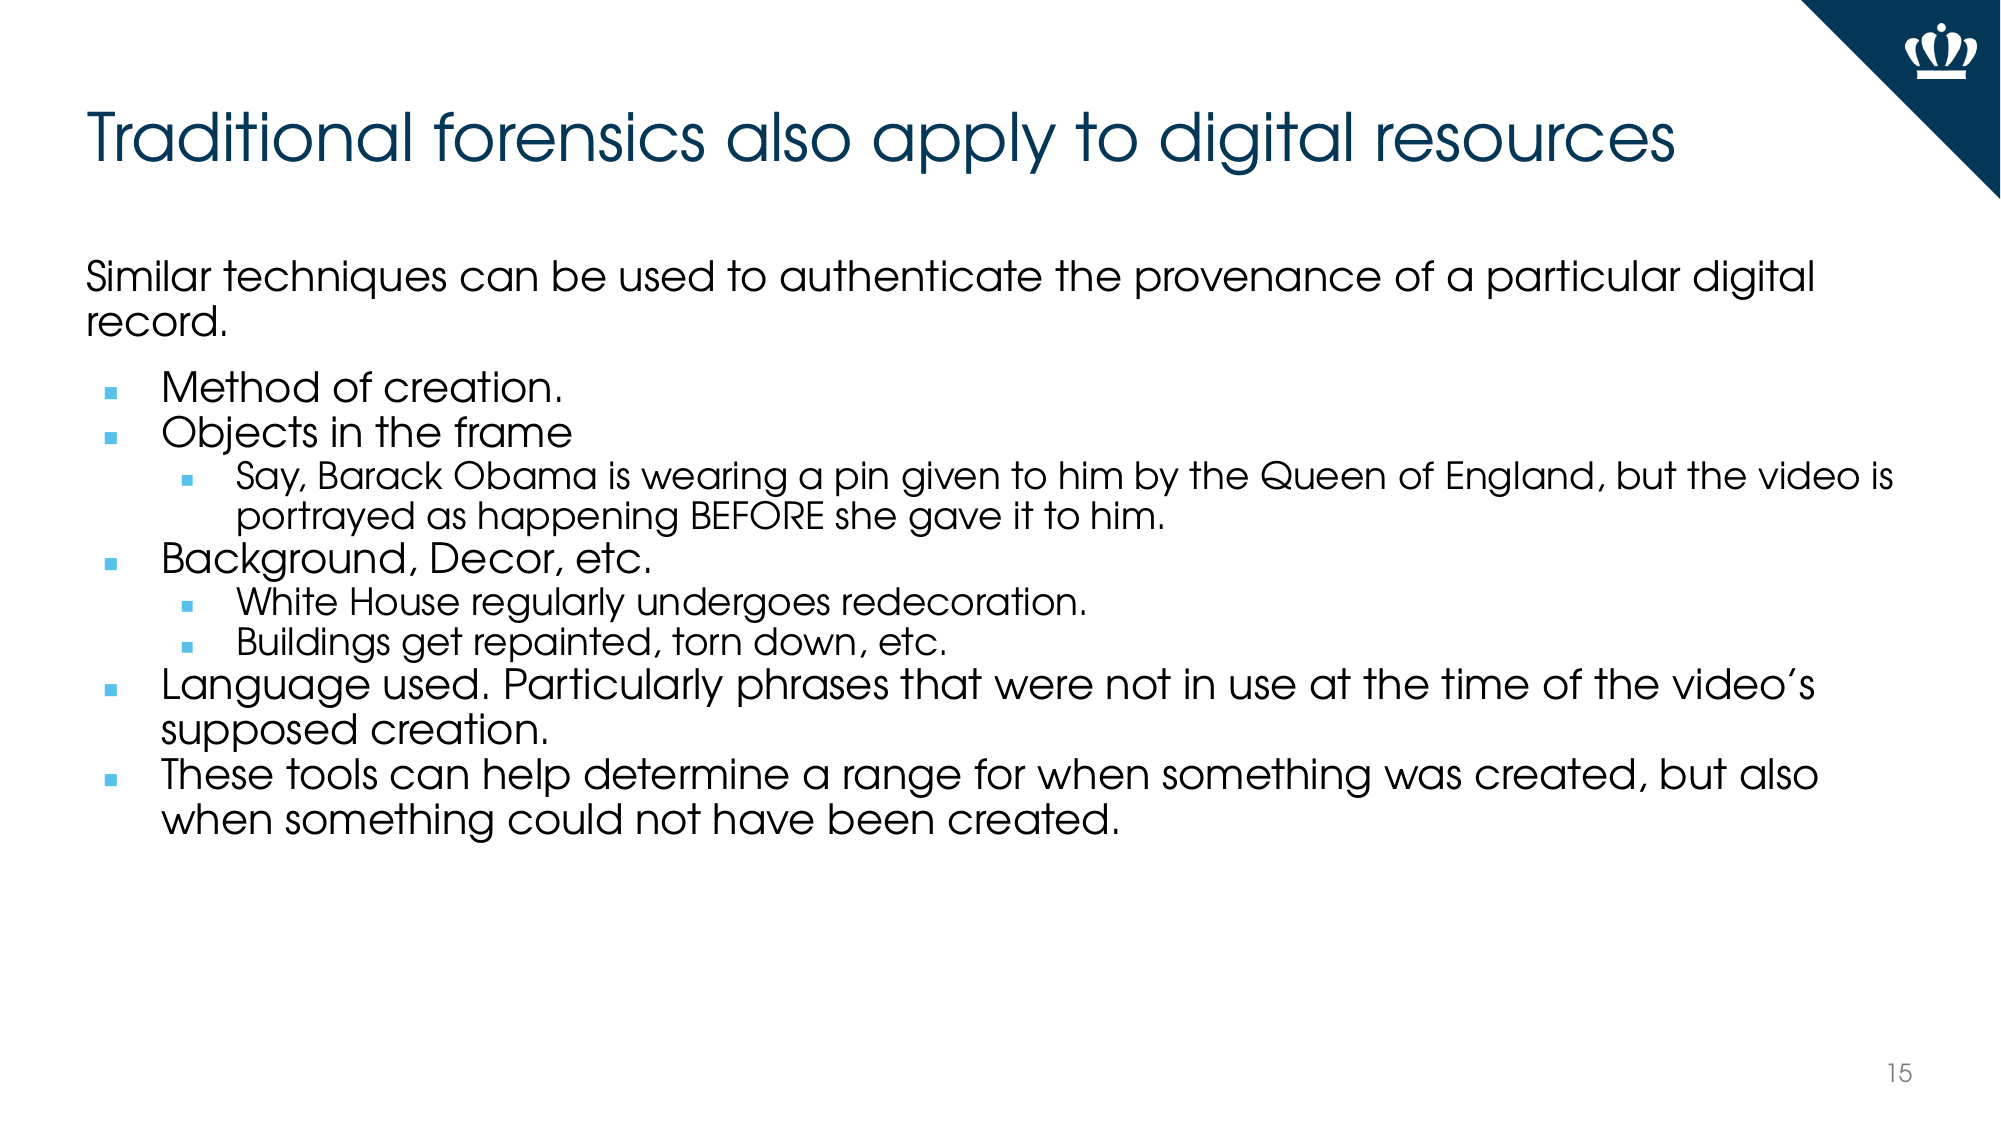

# Traditional forensics also apply to digital resources
Similar techniques can be used to authenticate the provenance of a particular digital record.
Method of creation.
Objects in the frame
Say, Barack Obama is wearing a pin given to him by the Queen of England, but the video is portrayed as happening BEFORE she gave it to him.
Background, Decor, etc.
White House regularly undergoes redecoration.
Buildings get repainted, torn down, etc.
Language used. Particularly phrases that were not in use at the time of the video’s supposed creation.
These tools can help determine a range for when something was created, but also when something could not have been created.
15